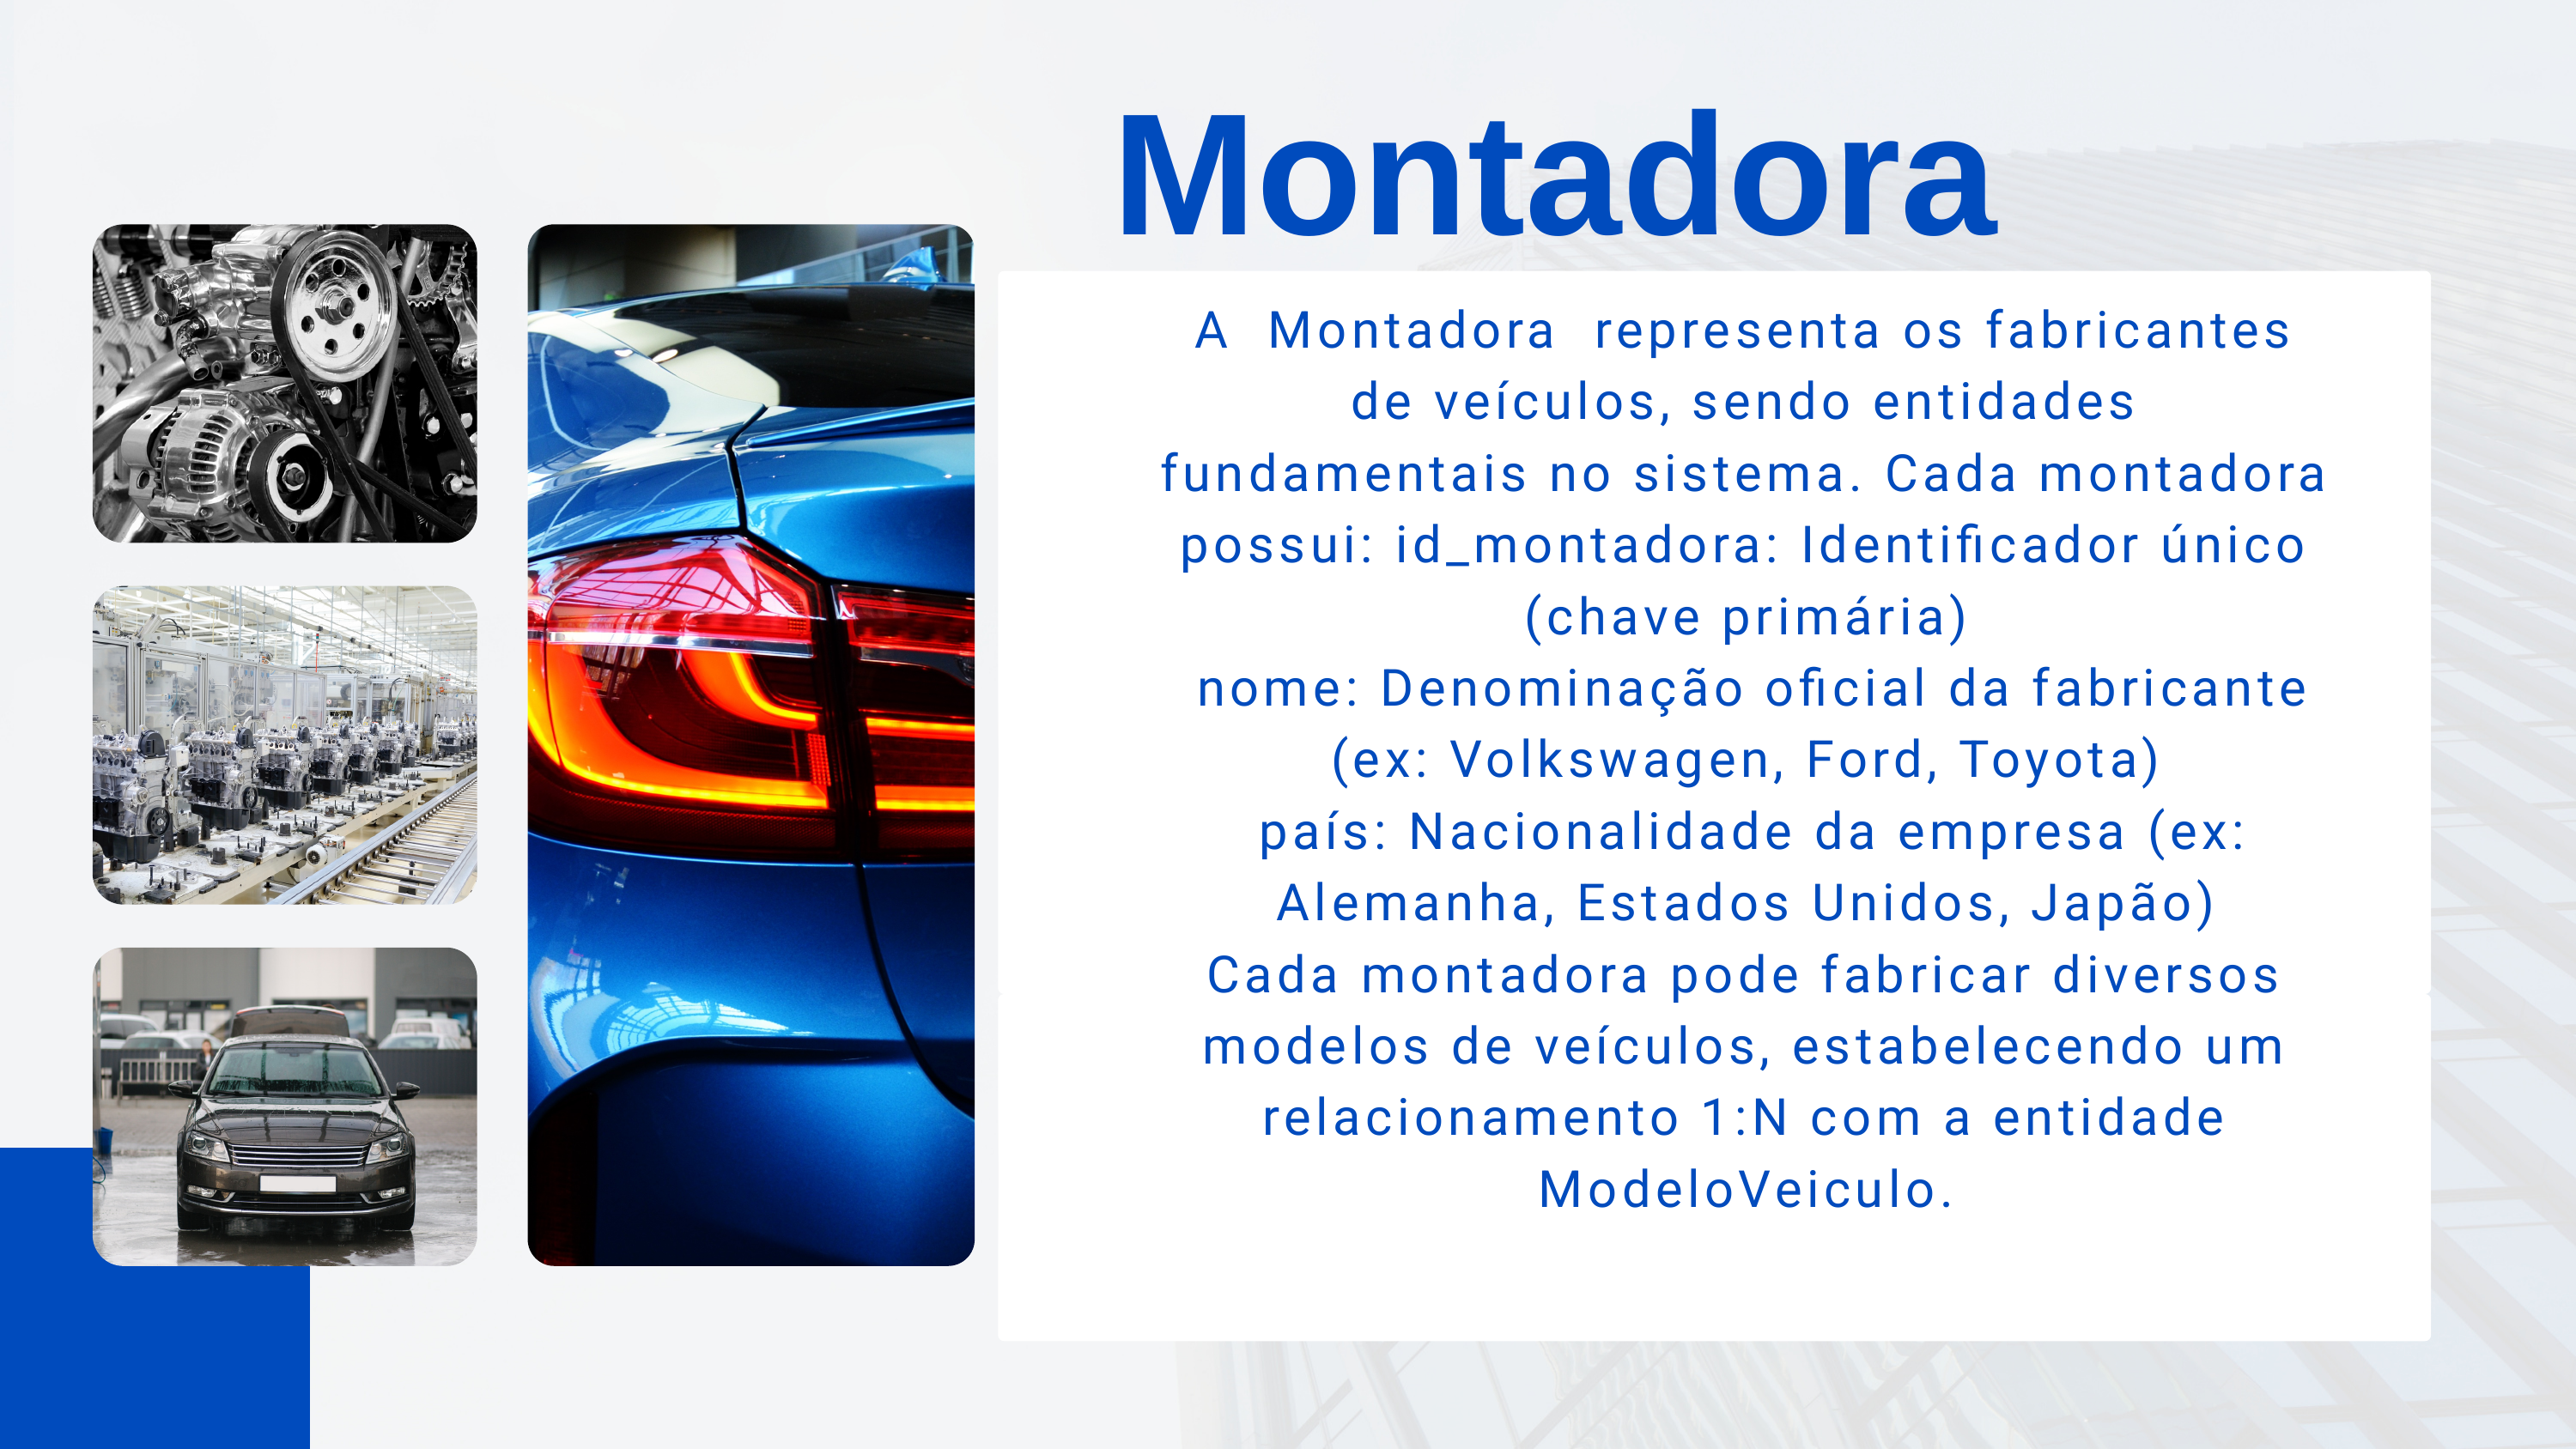

Montadora

A  Montadora  representa os fabricantes de veículos, sendo entidades fundamentais no sistema. Cada montadora possui: id_montadora: Identificador único (chave primária)
 nome: Denominação oficial da fabricante (ex: Volkswagen, Ford, Toyota)
 país: Nacionalidade da empresa (ex: Alemanha, Estados Unidos, Japão)
Cada montadora pode fabricar diversos modelos de veículos, estabelecendo um relacionamento 1:N com a entidade ModeloVeiculo.